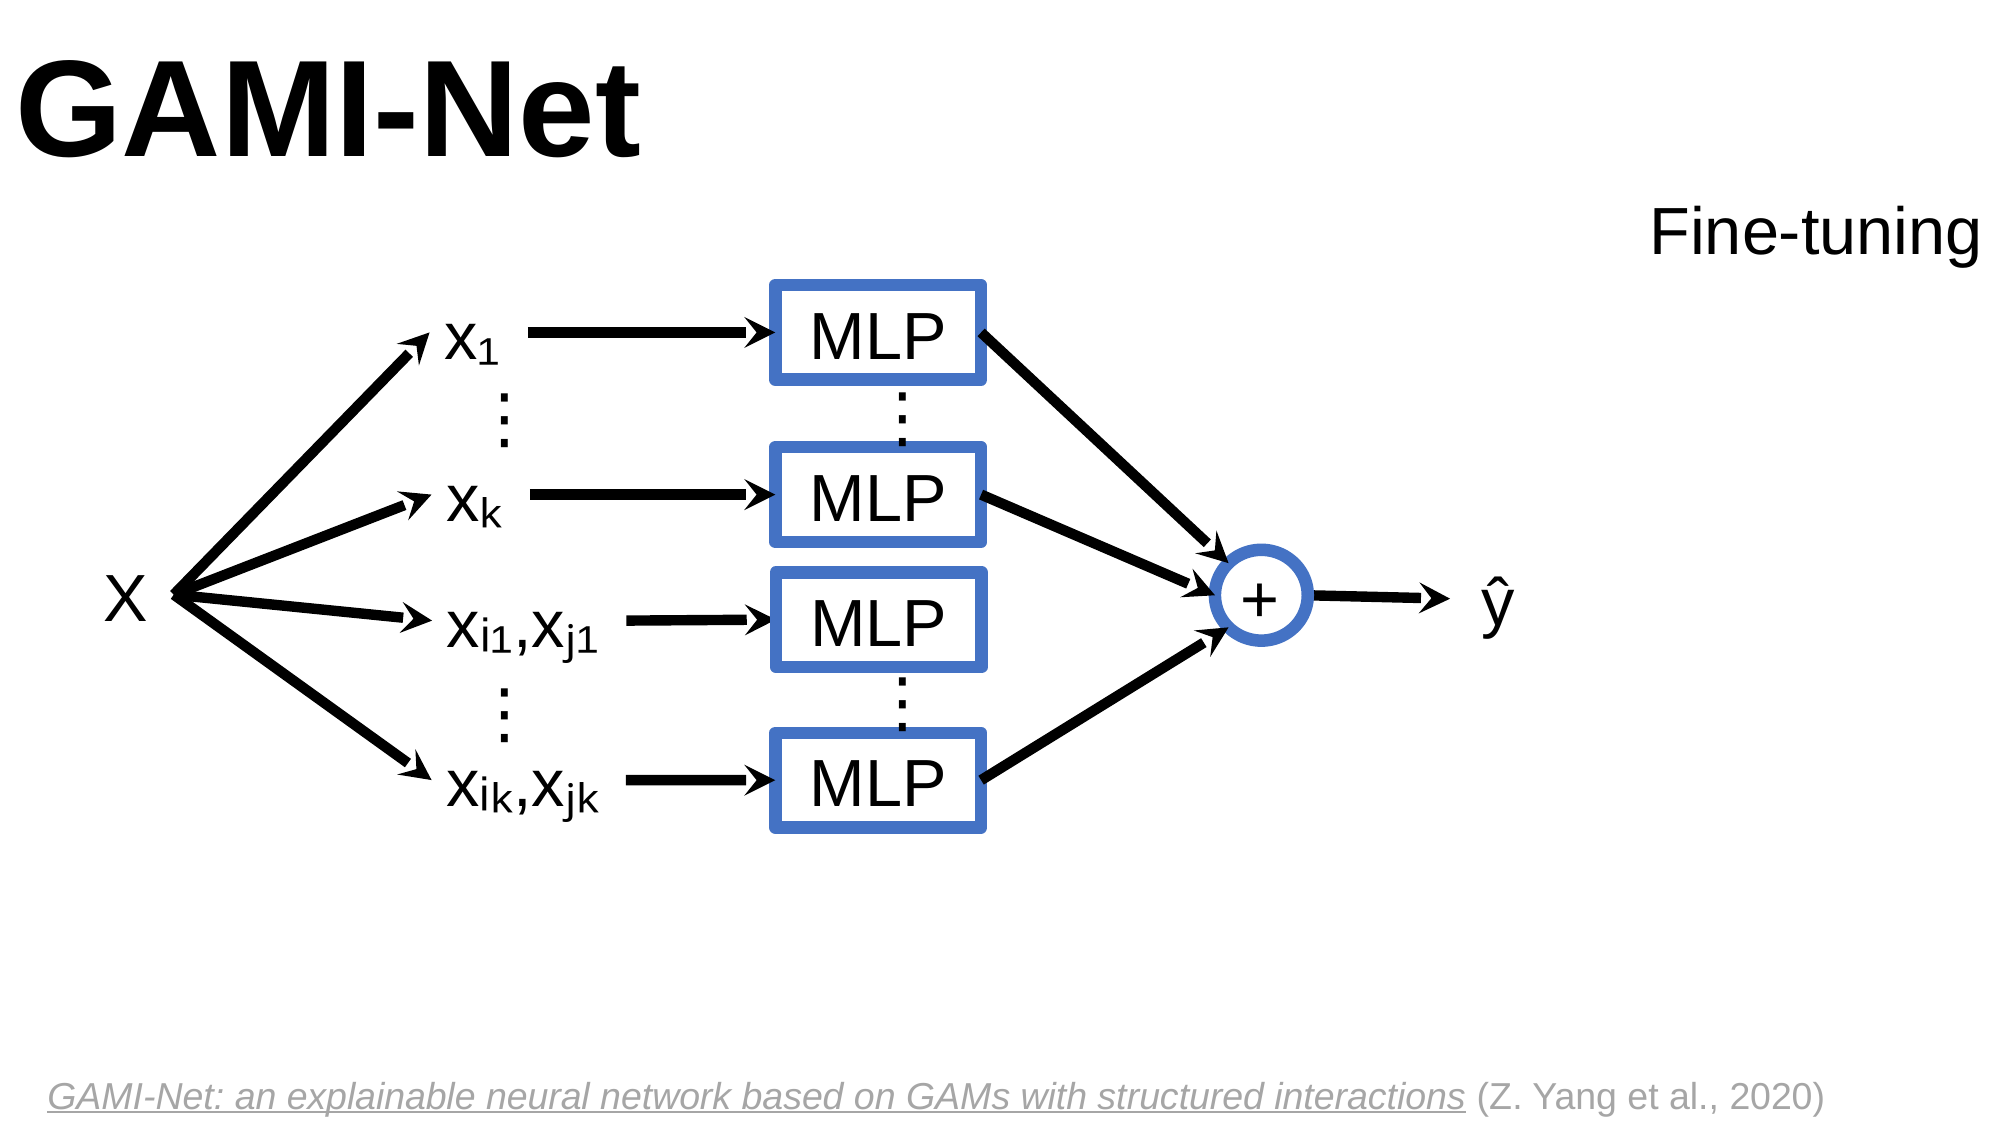

# GAMI-Net
Fine-tuning
x₁
MLP
 ⋮
 ⋮
xₖ
MLP
X
+

ŷ
MLP
xᵢ₁,xⱼ₁
 ⋮
 ⋮
xᵢₖ,xⱼₖ
MLP
GAMI-Net: an explainable neural network based on GAMs with structured interactions (Z. Yang et al., 2020)